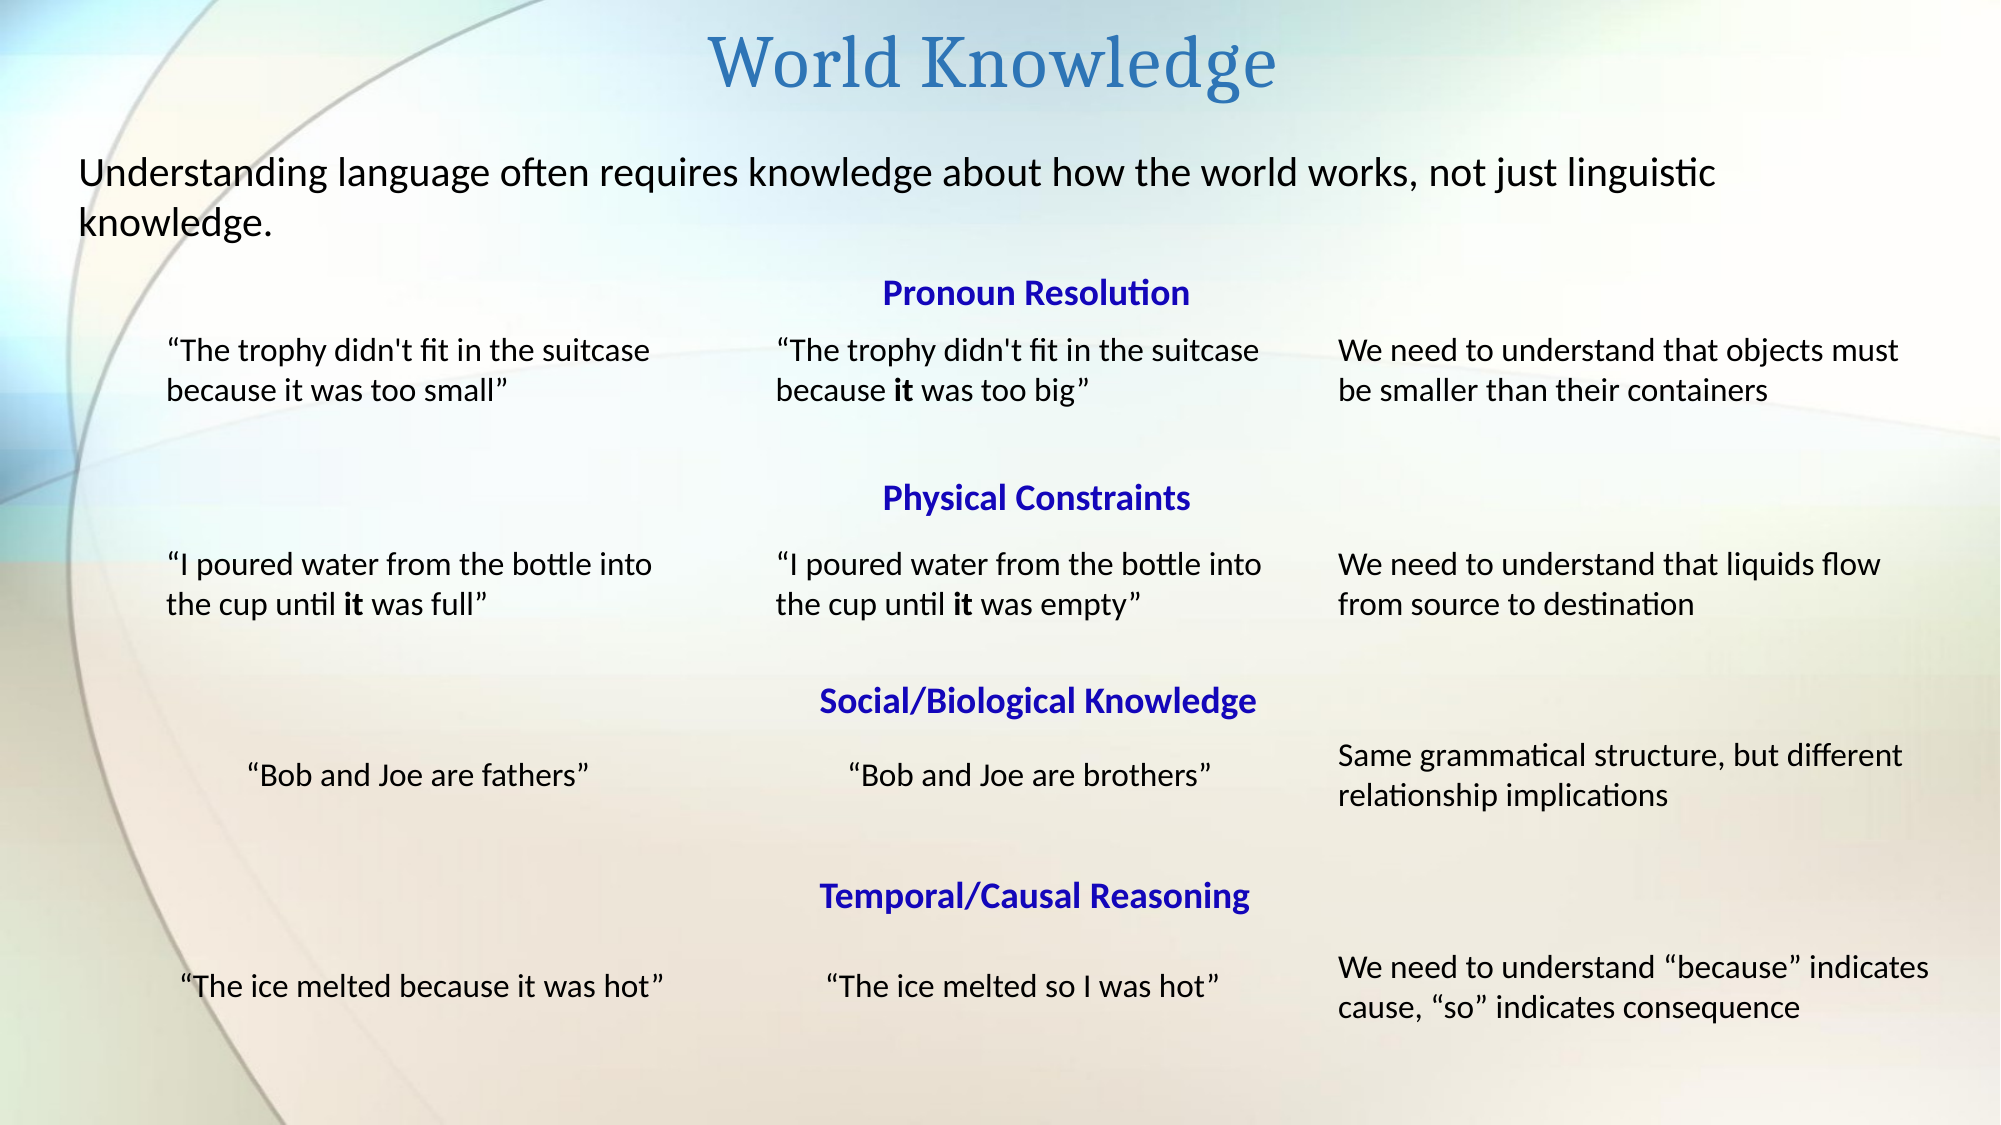

World Knowledge
Understanding language often requires knowledge about how the world works, not just linguistic knowledge.

Pronoun Resolution
“The trophy didn't fit in the suitcase because it was too big”
We need to understand that objects must be smaller than their containers
“The trophy didn't fit in the suitcase because it was too small”
Physical Constraints
“I poured water from the bottle into the cup until it was empty”
We need to understand that liquids flow from source to destination
“I poured water from the bottle into the cup until it was full”
Social/Biological Knowledge
Same grammatical structure, but different relationship implications
“Bob and Joe are brothers”
“Bob and Joe are fathers”
Temporal/Causal Reasoning
We need to understand “because” indicates cause, “so” indicates consequence
“The ice melted so I was hot”
“The ice melted because it was hot”